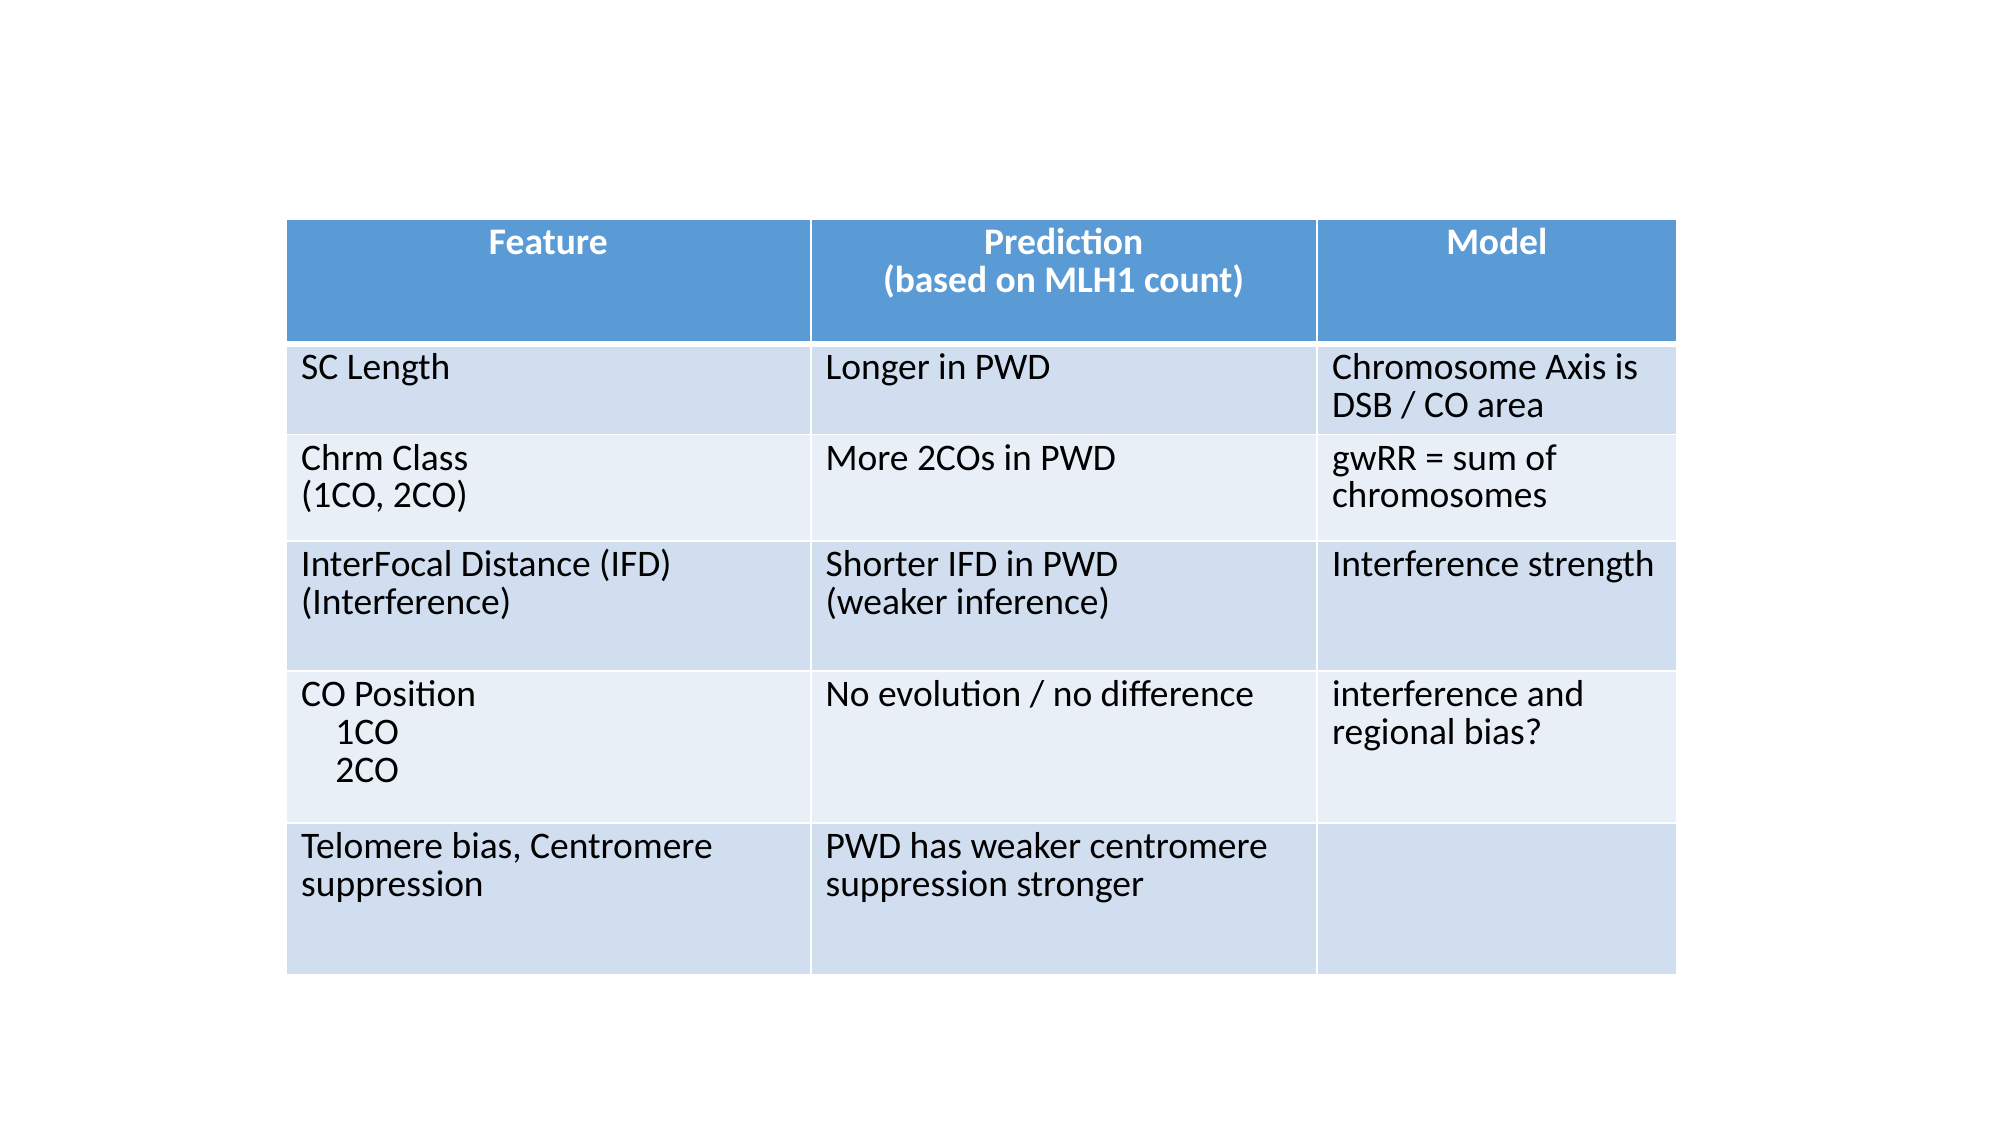

#
| Feature | Prediction (based on MLH1 count) | Model |
| --- | --- | --- |
| SC Length | Longer in PWD | Chromosome Axis is DSB / CO area |
| Chrm Class (1CO, 2CO) | More 2COs in PWD | gwRR = sum of chromosomes |
| InterFocal Distance (IFD) (Interference) | Shorter IFD in PWD (weaker inference) | Interference strength |
| CO Position 1CO 2CO | No evolution / no difference | interference and regional bias? |
| Telomere bias, Centromere suppression | PWD has weaker centromere suppression stronger |  |